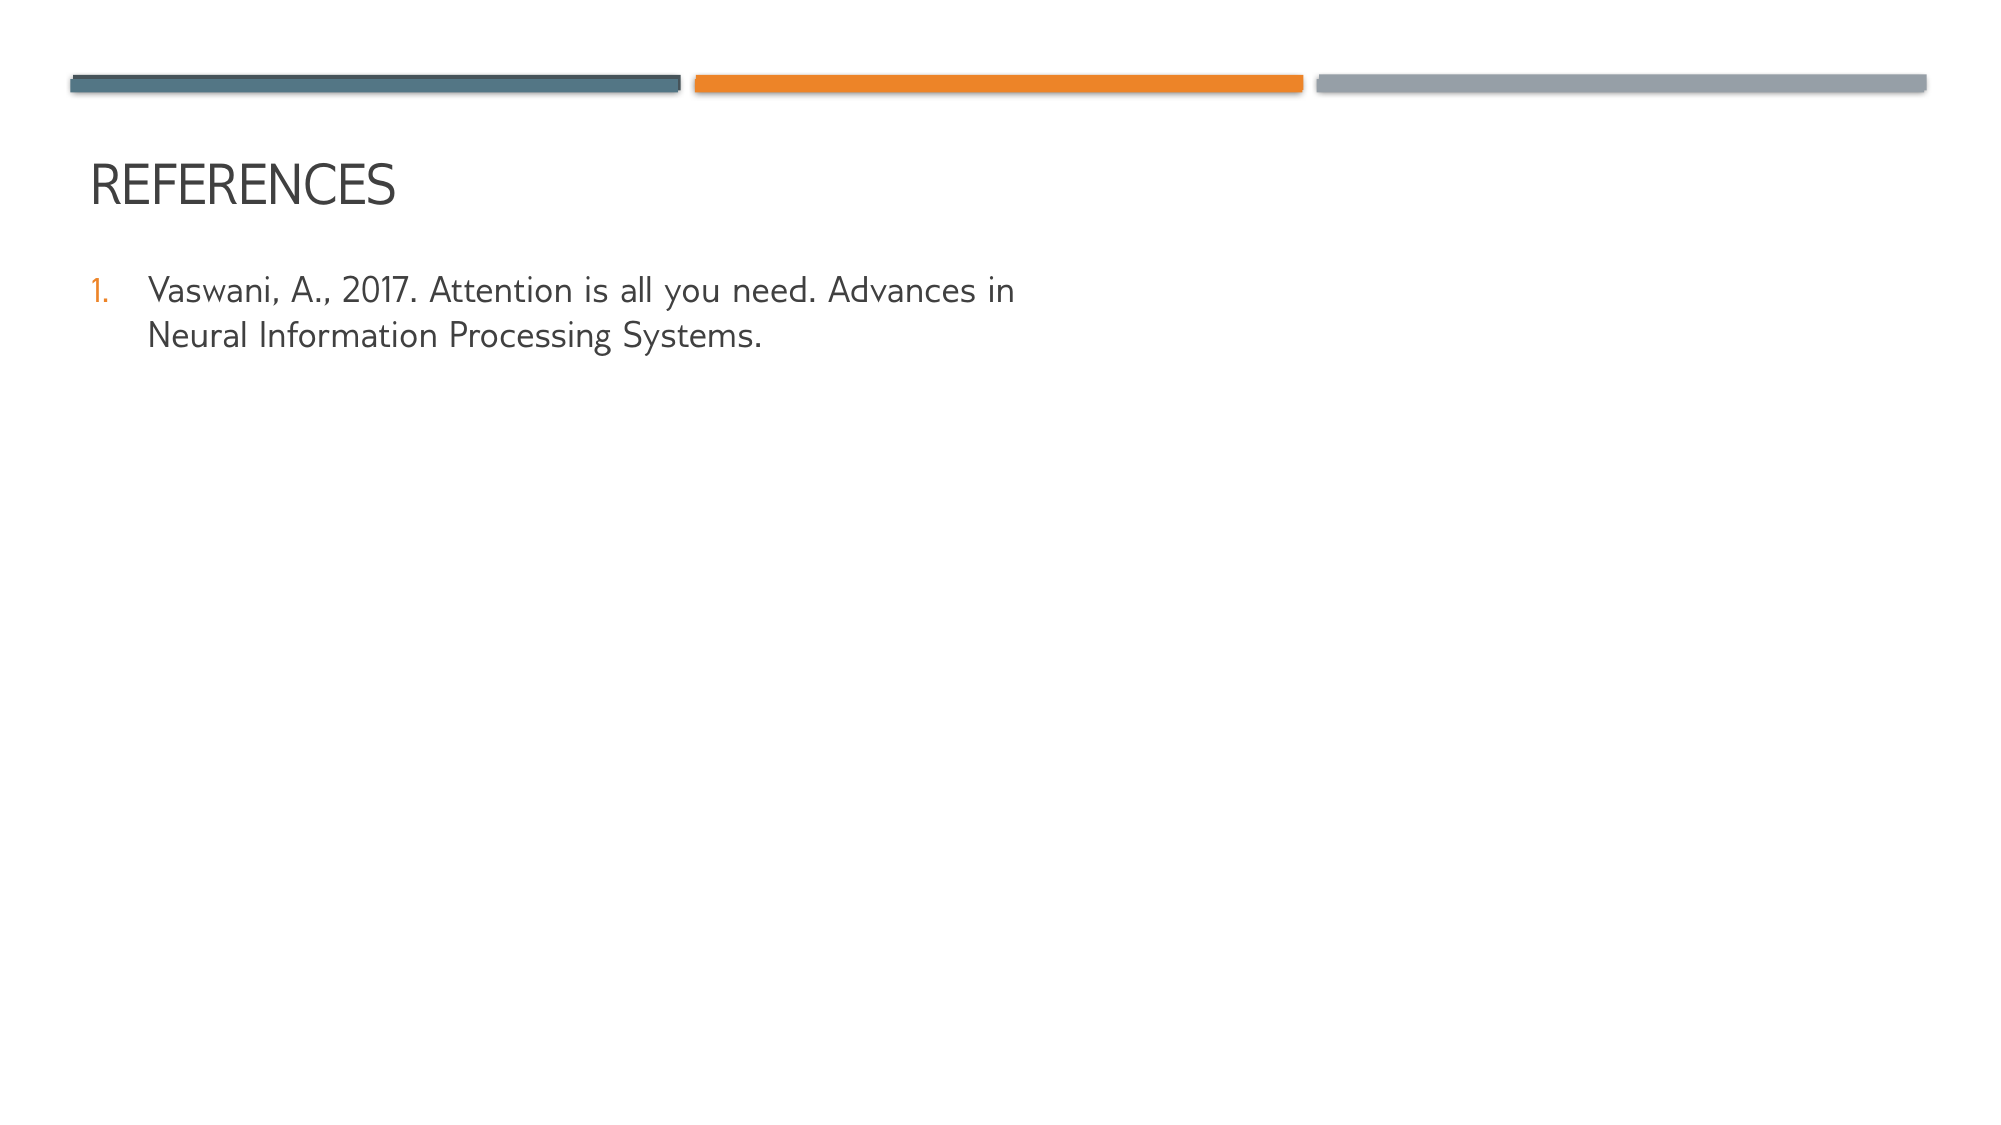

# References
Vaswani, A., 2017. Attention is all you need. Advances in Neural Information Processing Systems.